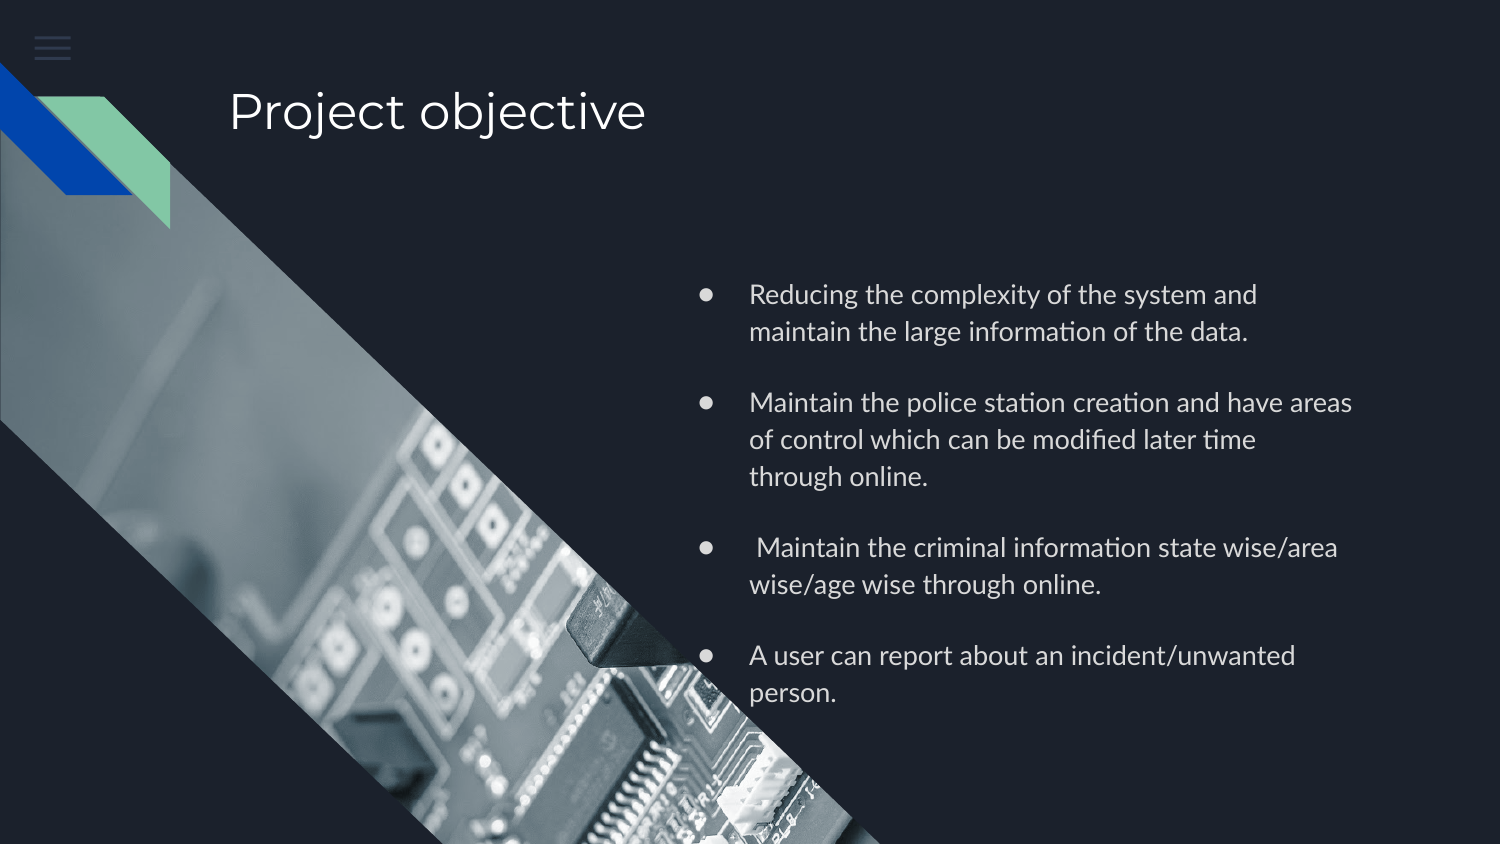

# Project objective
Reducing the complexity of the system and maintain the large information of the data.
Maintain the police station creation and have areas of control which can be modified later time through online.
 Maintain the criminal information state wise/area wise/age wise through online.
A user can report about an incident/unwanted person.